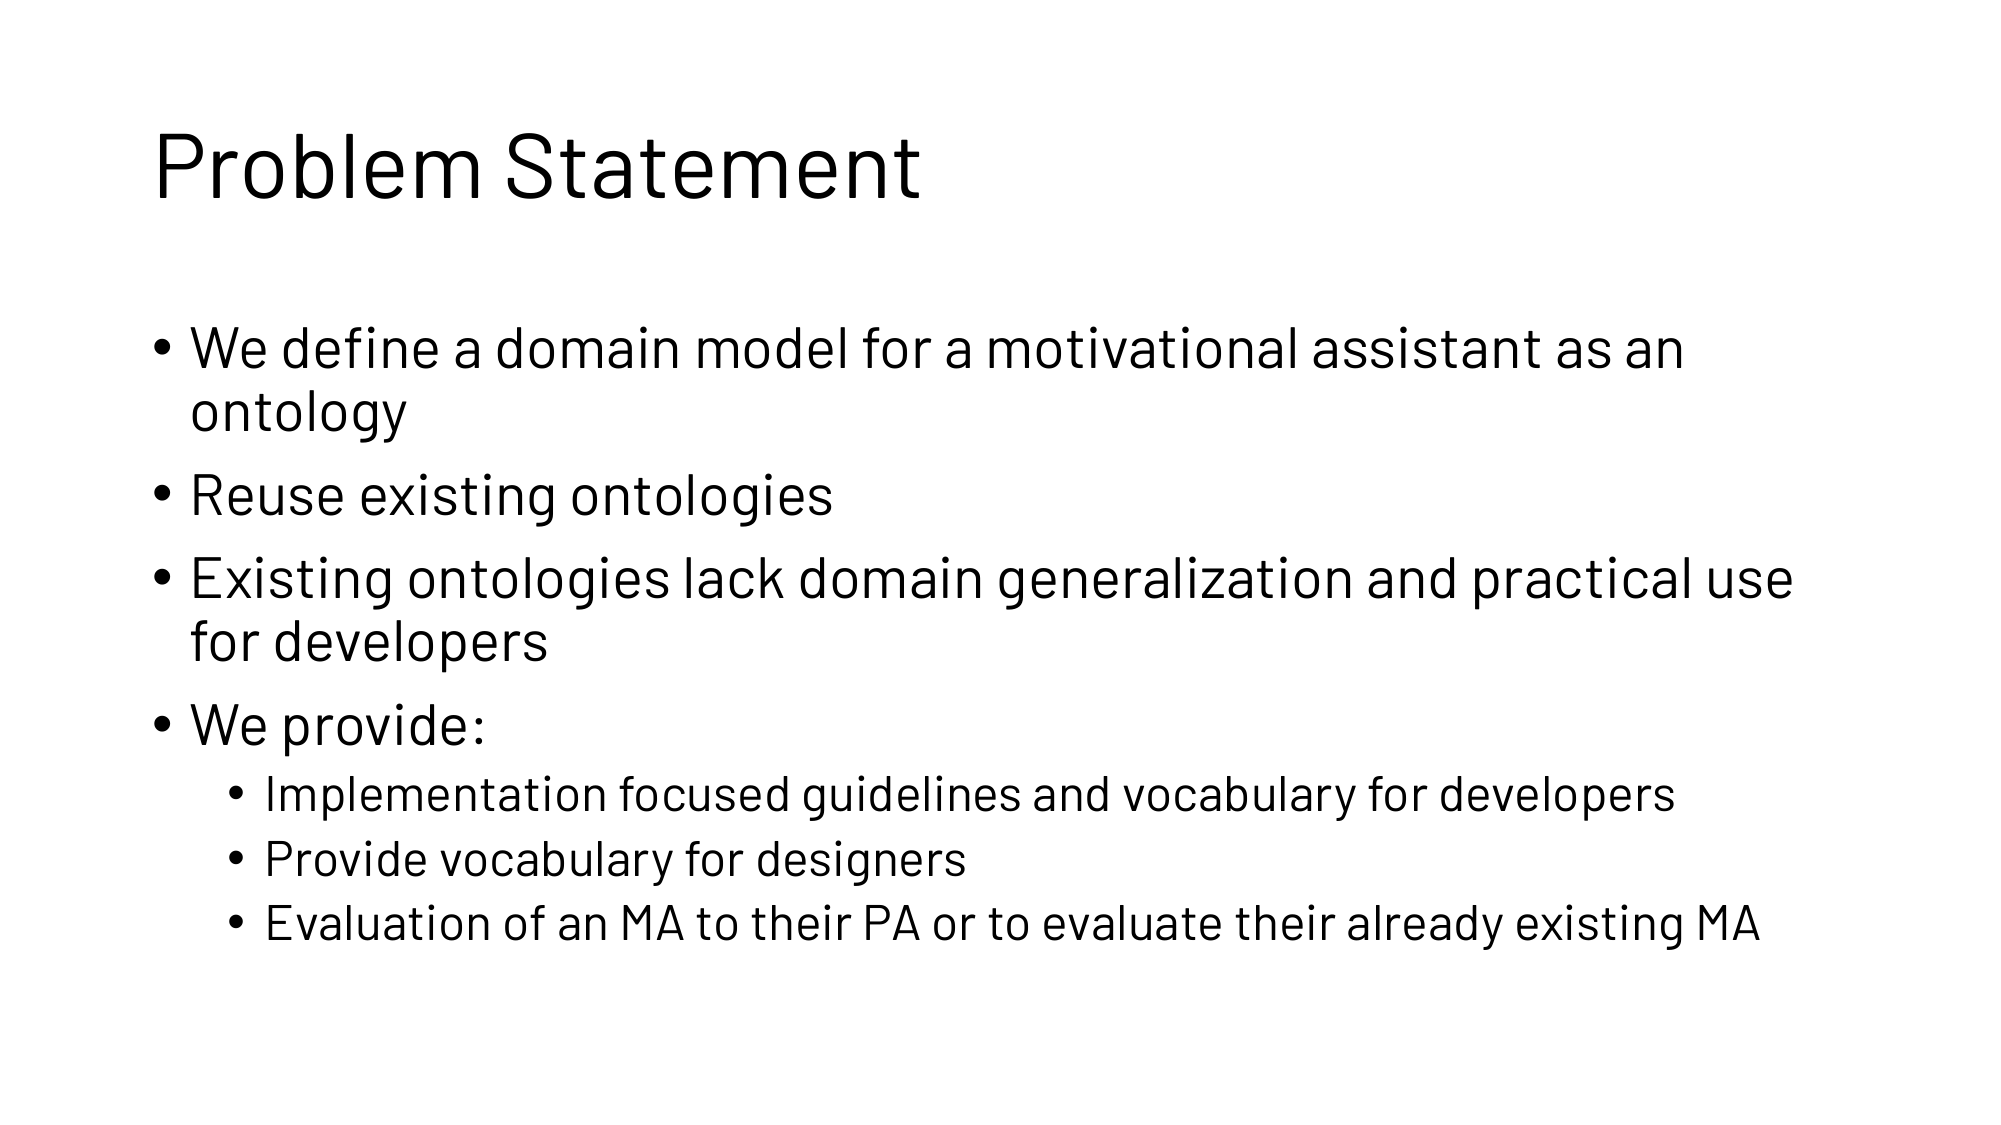

# Problem Statement
We define a domain model for a motivational assistant as an ontology
Reuse existing ontologies
Existing ontologies lack domain generalization and practical use for developers
We provide:
Implementation focused guidelines and vocabulary for developers
Provide vocabulary for designers
Evaluation of an MA to their PA or to evaluate their already existing MA